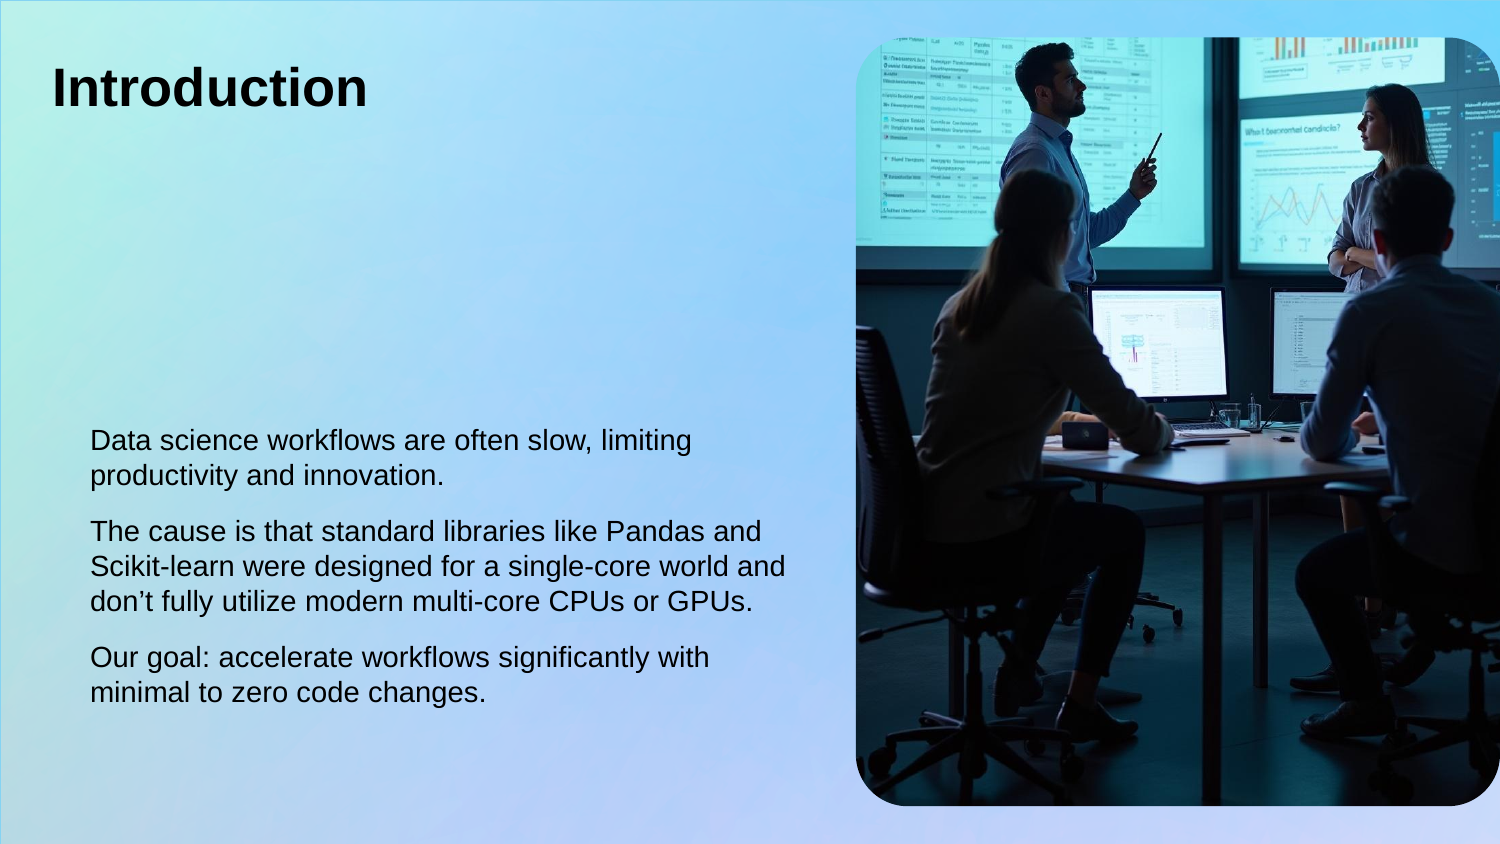

# Introduction

Data science workflows are often slow, limiting productivity and innovation.
The cause is that standard libraries like Pandas and Scikit-learn were designed for a single-core world and don’t fully utilize modern multi-core CPUs or GPUs.
Our goal: accelerate workflows significantly with minimal to zero code changes.